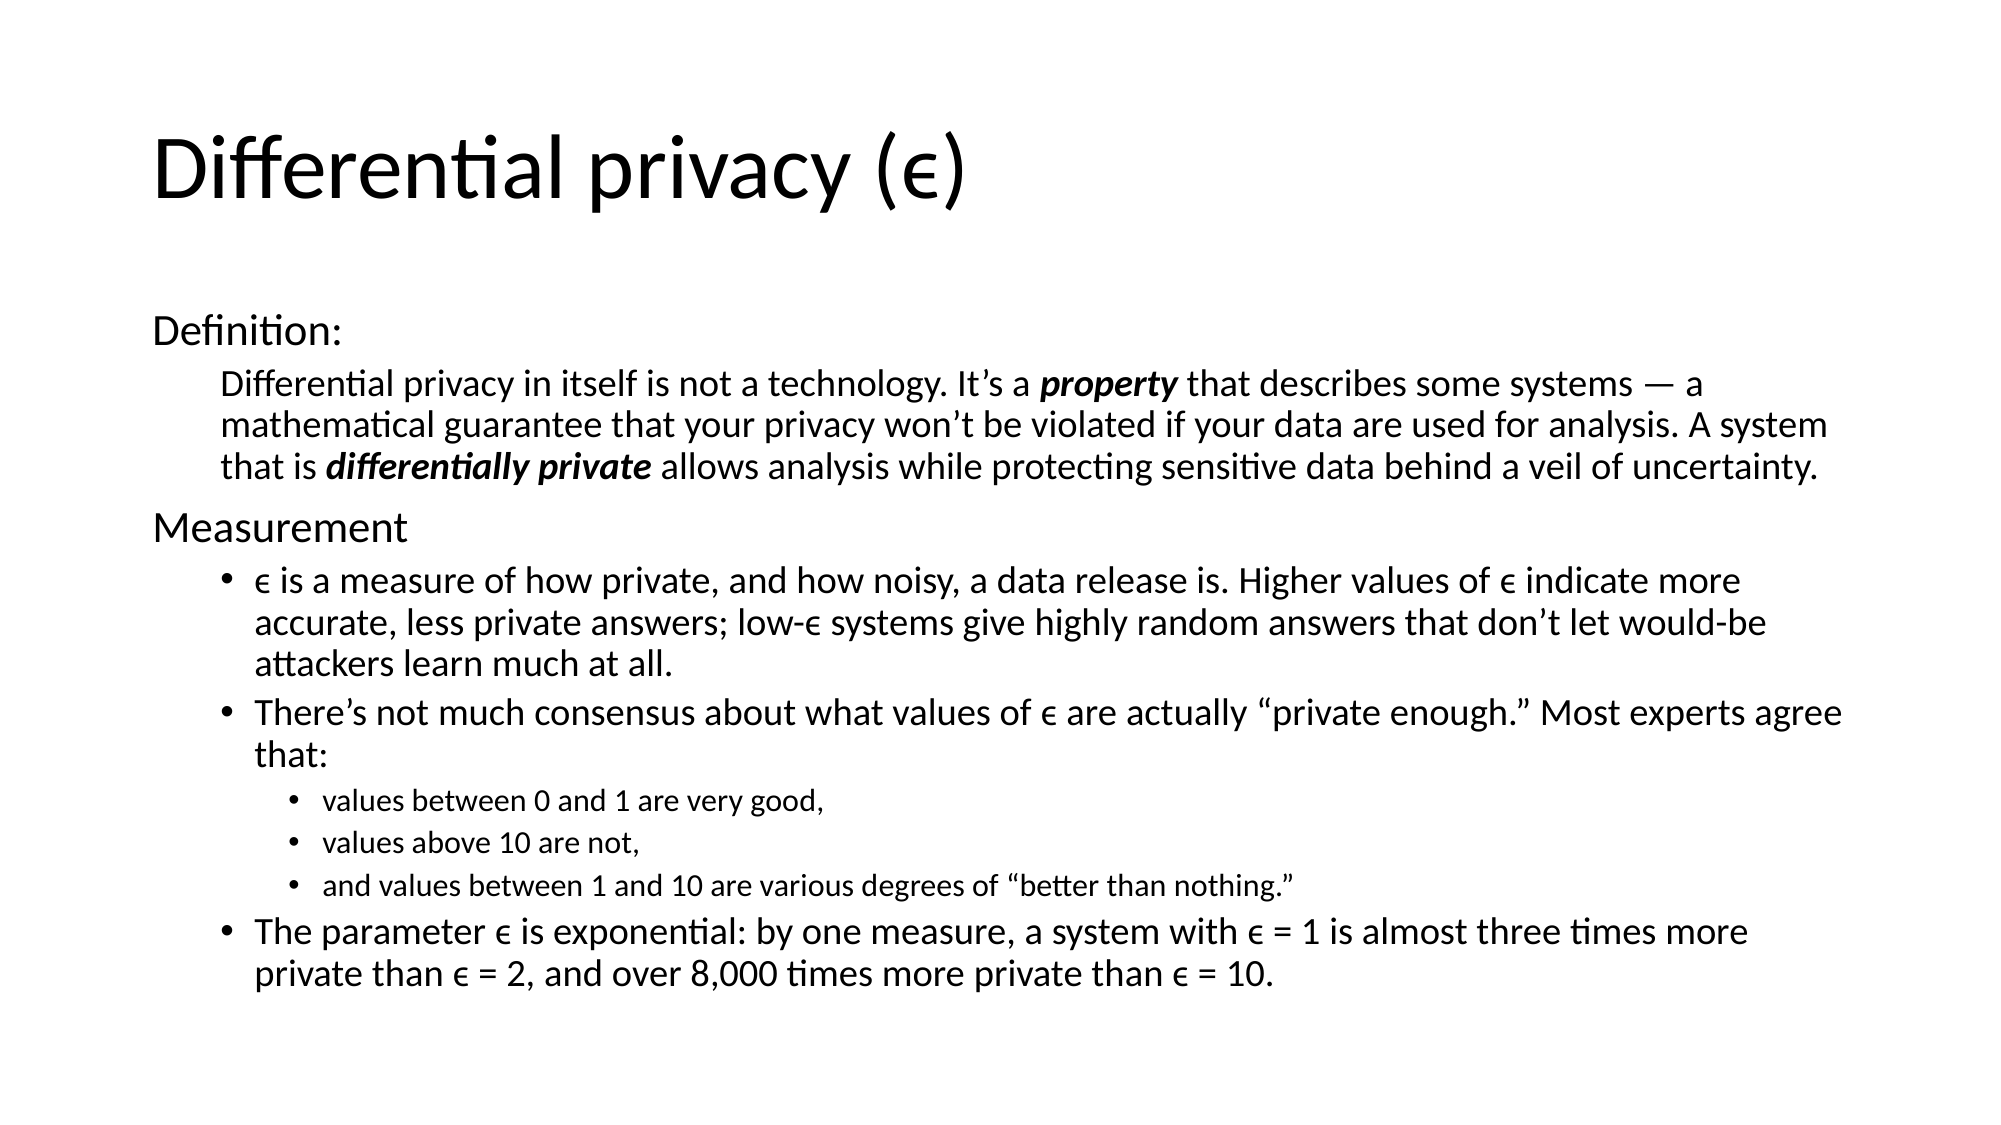

# Differential privacy (ϵ)
Definition:
Differential privacy in itself is not a technology. It’s a property that describes some systems — a mathematical guarantee that your privacy won’t be violated if your data are used for analysis. A system that is differentially private allows analysis while protecting sensitive data behind a veil of uncertainty.
Measurement
ϵ is a measure of how private, and how noisy, a data release is. Higher values of ϵ indicate more accurate, less private answers; low-ϵ systems give highly random answers that don’t let would-be attackers learn much at all.
There’s not much consensus about what values of ϵ are actually “private enough.” Most experts agree that:
values between 0 and 1 are very good,
values above 10 are not,
and values between 1 and 10 are various degrees of “better than nothing.”
The parameter ϵ is exponential: by one measure, a system with ϵ = 1 is almost three times more private than ϵ = 2, and over 8,000 times more private than ϵ = 10.